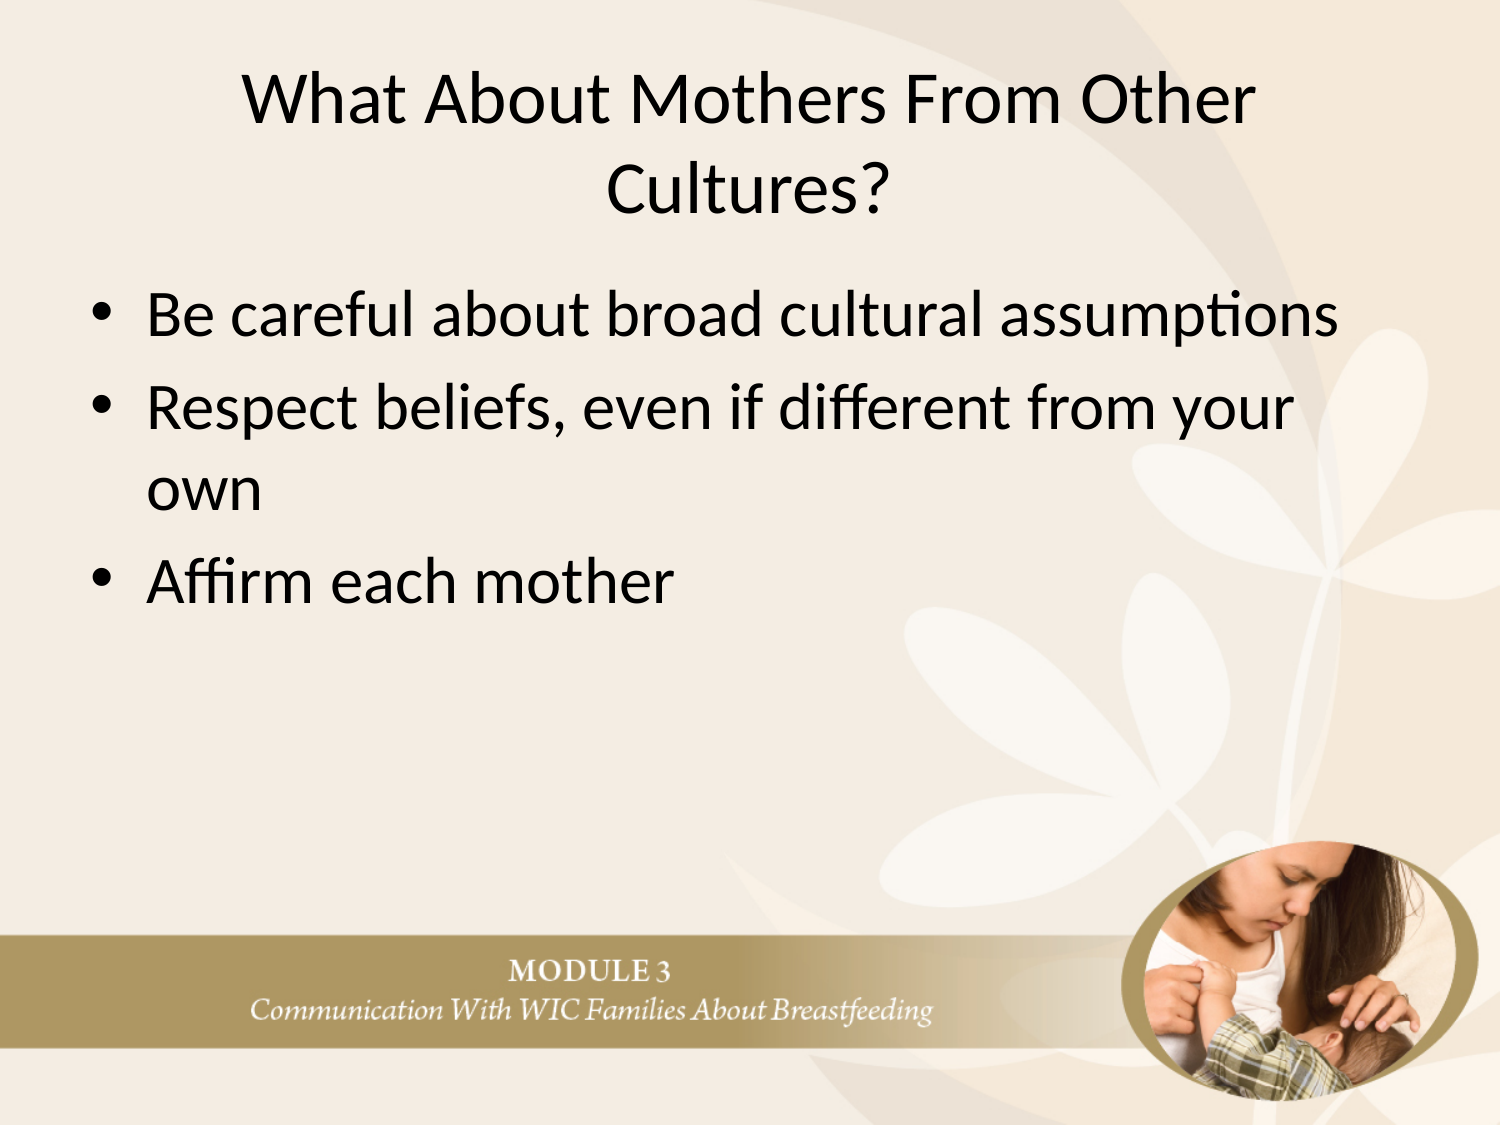

# What About Mothers From Other Cultures?
Be careful about broad cultural assumptions
Respect beliefs, even if different from your own
Affirm each mother